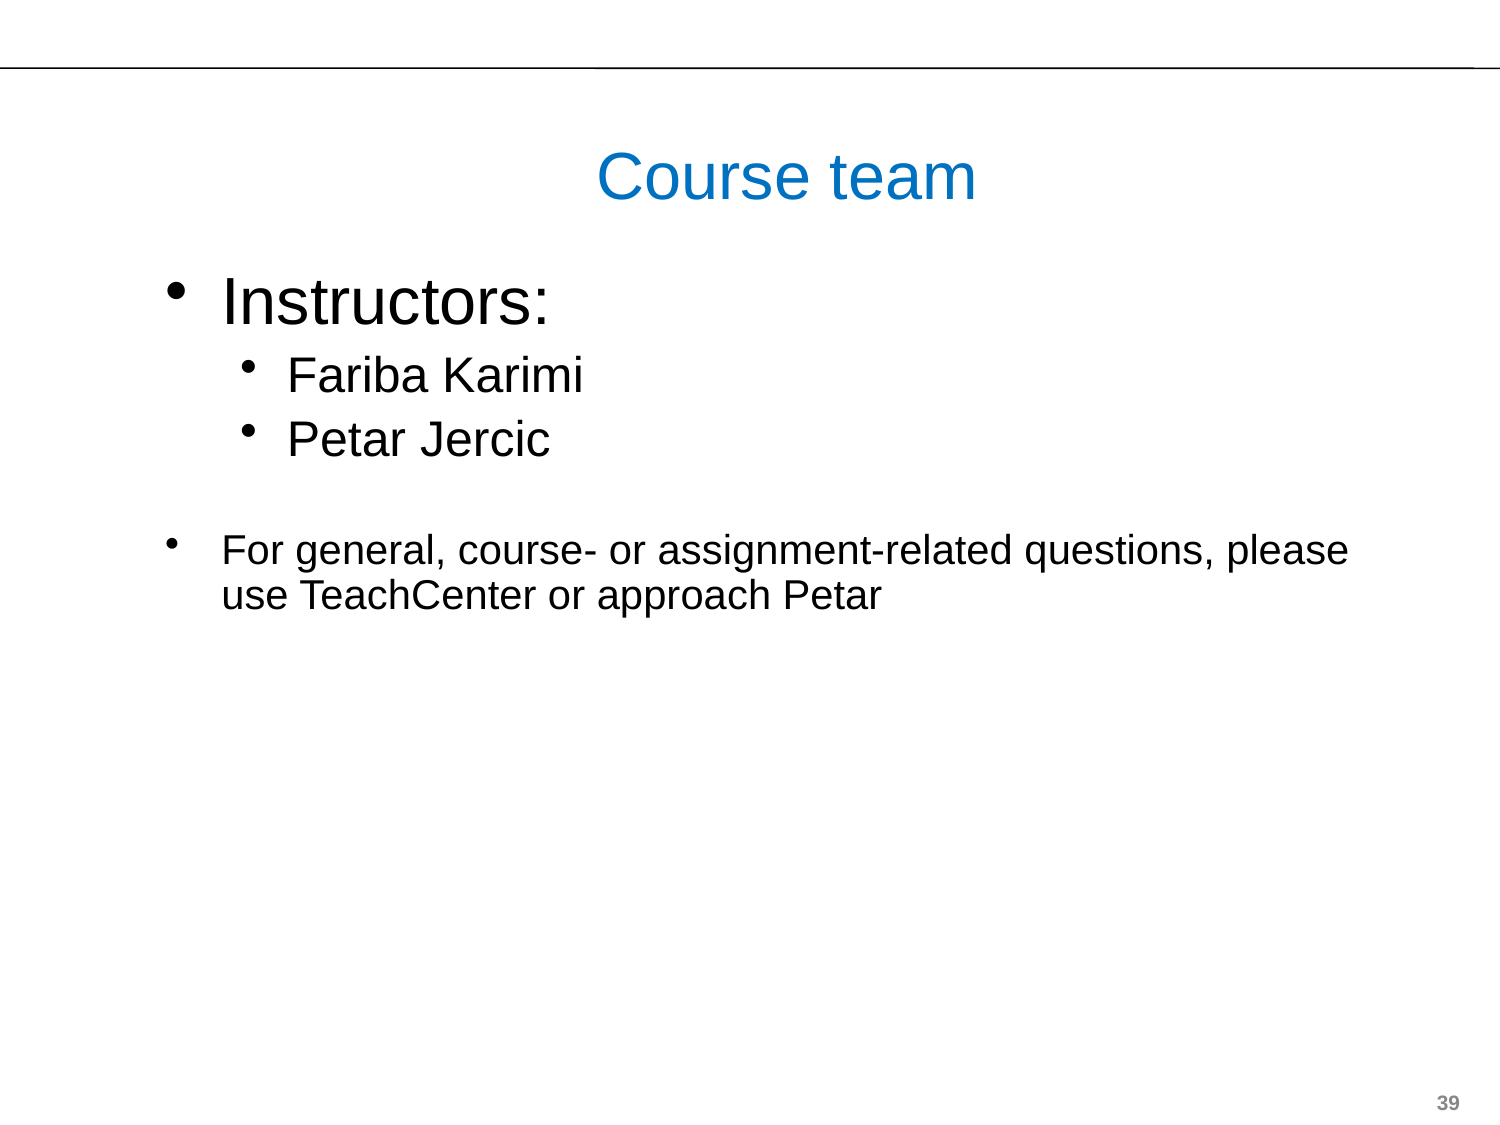

# Course team
Instructors:
Fariba Karimi
Petar Jercic

For general, course- or assignment-related questions, please use TeachCenter or approach Petar